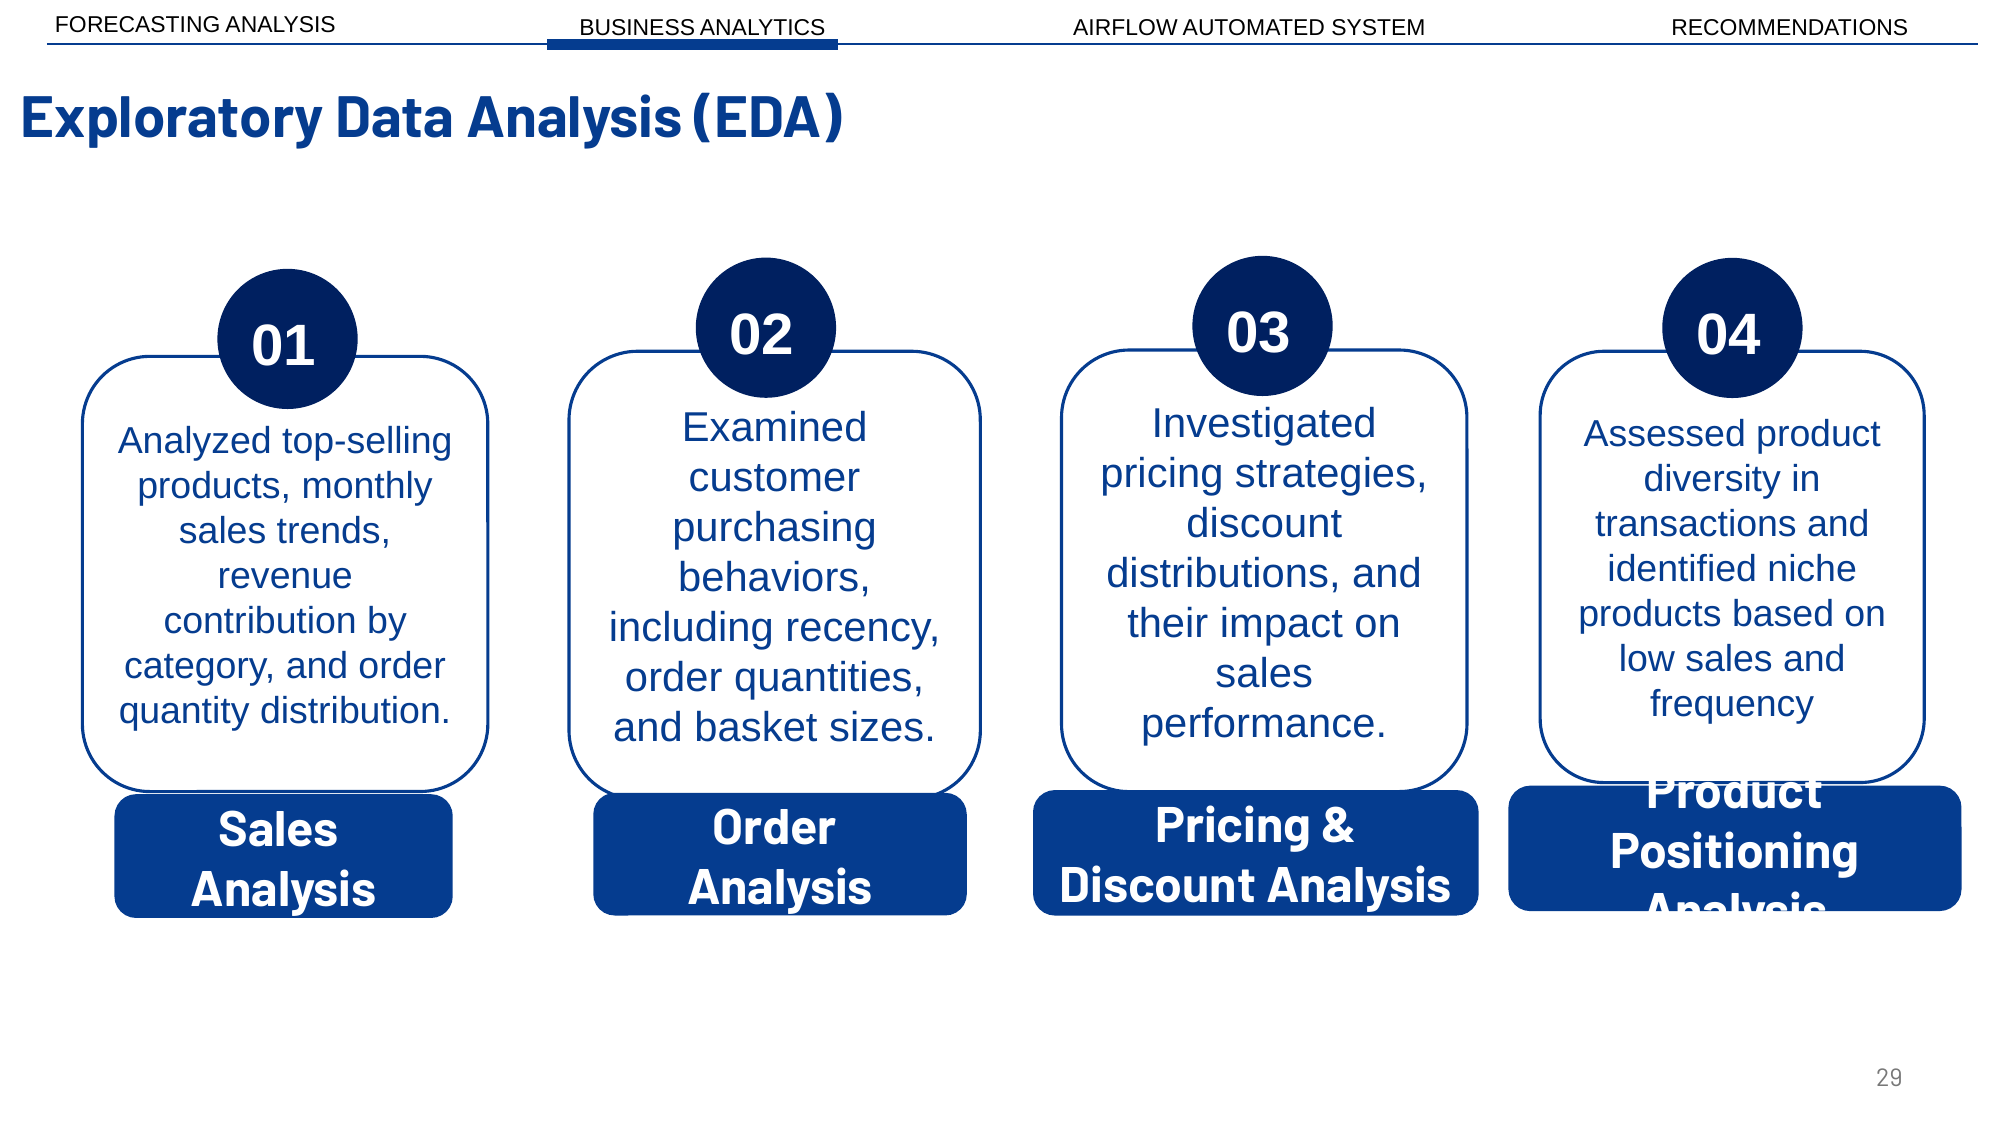

FORECASTING ANALYSIS
BUSINESS ANALYTICS
AIRFLOW AUTOMATED SYSTEM
RECOMMENDATIONS

Exploratory Data Analysis (EDA)

01
Analyzed top-selling products, monthly sales trends, revenue contribution by category, and order quantity distribution.
03
02
04
Investigated pricing strategies, discount distributions, and their impact on sales performance.
Examined customer purchasing behaviors, including recency, order quantities, and basket sizes.
Assessed product diversity in transactions and identified niche products based on low sales and frequency
Product Positioning
Analysis
Pricing & Discount Analysis
Order
Analysis
Sales
Analysis
29